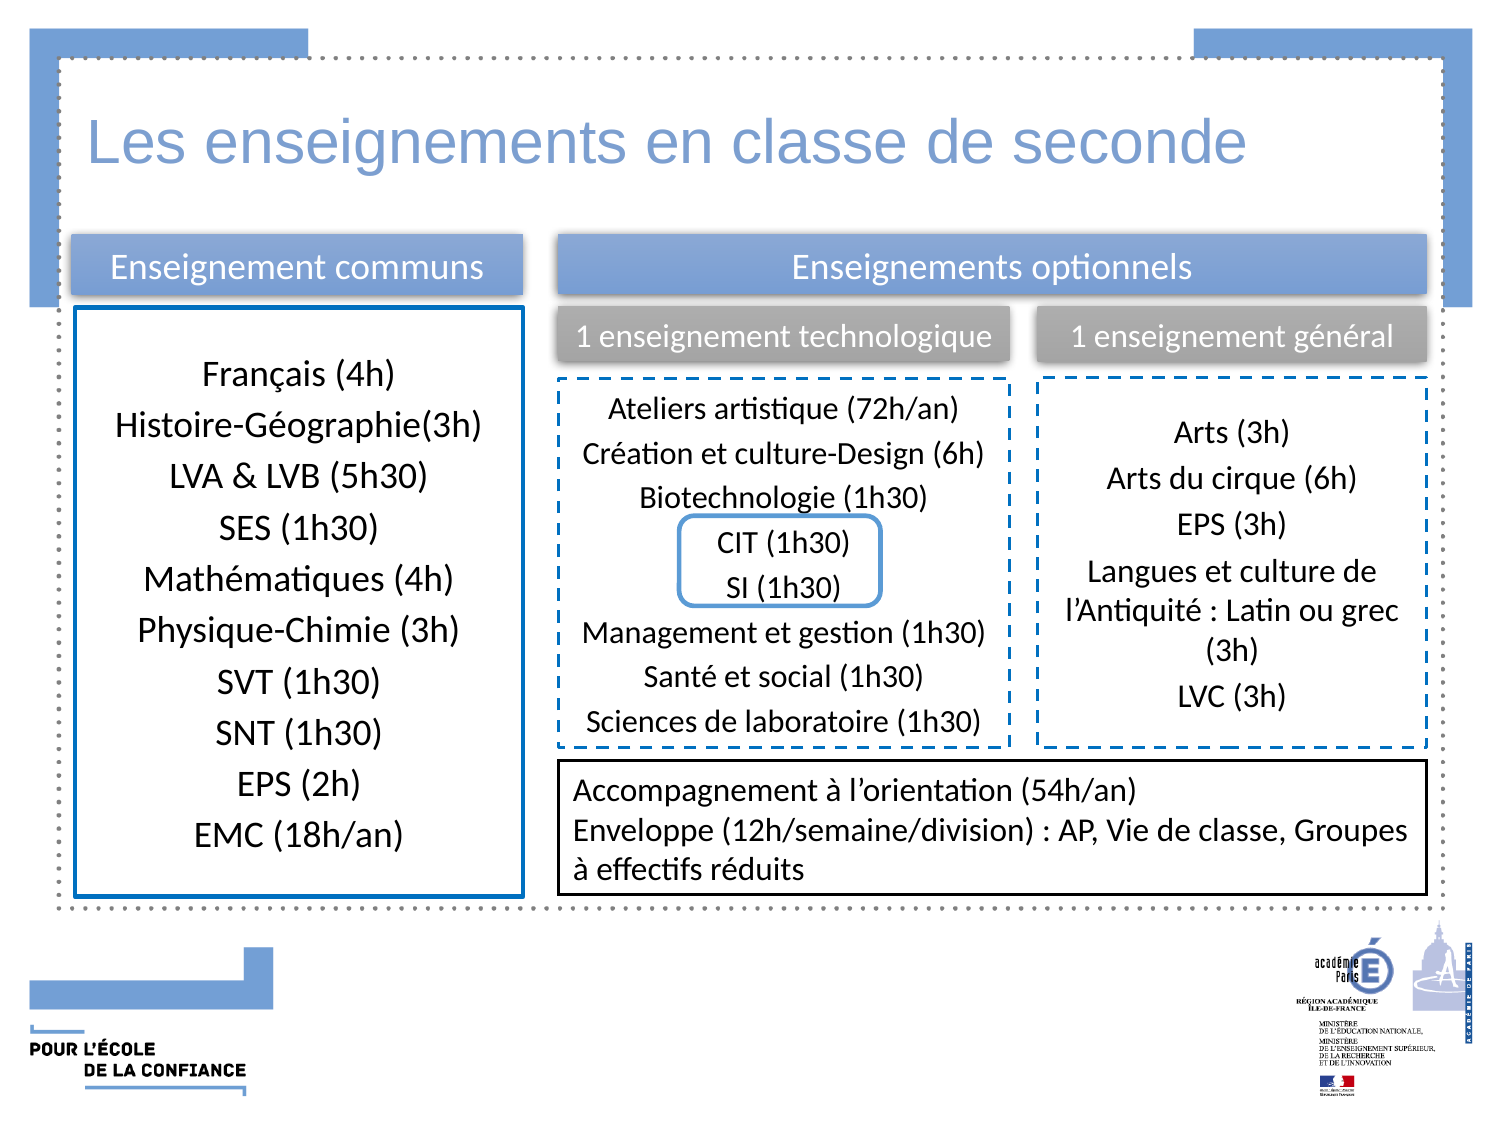

# Les enseignements en classe de seconde
Enseignements optionnels
Enseignement communs
1 enseignement technologique
1 enseignement général
Français (4h)
Histoire-Géographie(3h)
LVA & LVB (5h30)
SES (1h30)
Mathématiques (4h)
Physique-Chimie (3h)
SVT (1h30)
SNT (1h30)
EPS (2h)
EMC (18h/an)
Arts (3h)
Arts du cirque (6h)
EPS (3h)
Langues et culture de l’Antiquité : Latin ou grec (3h)
LVC (3h)
Ateliers artistique (72h/an)
Création et culture-Design (6h)
Biotechnologie (1h30)
CIT (1h30)
SI (1h30)
Management et gestion (1h30)
Santé et social (1h30)
Sciences de laboratoire (1h30)

Accompagnement à l’orientation (54h/an)
Enveloppe (12h/semaine/division) : AP, Vie de classe, Groupes à effectifs réduits